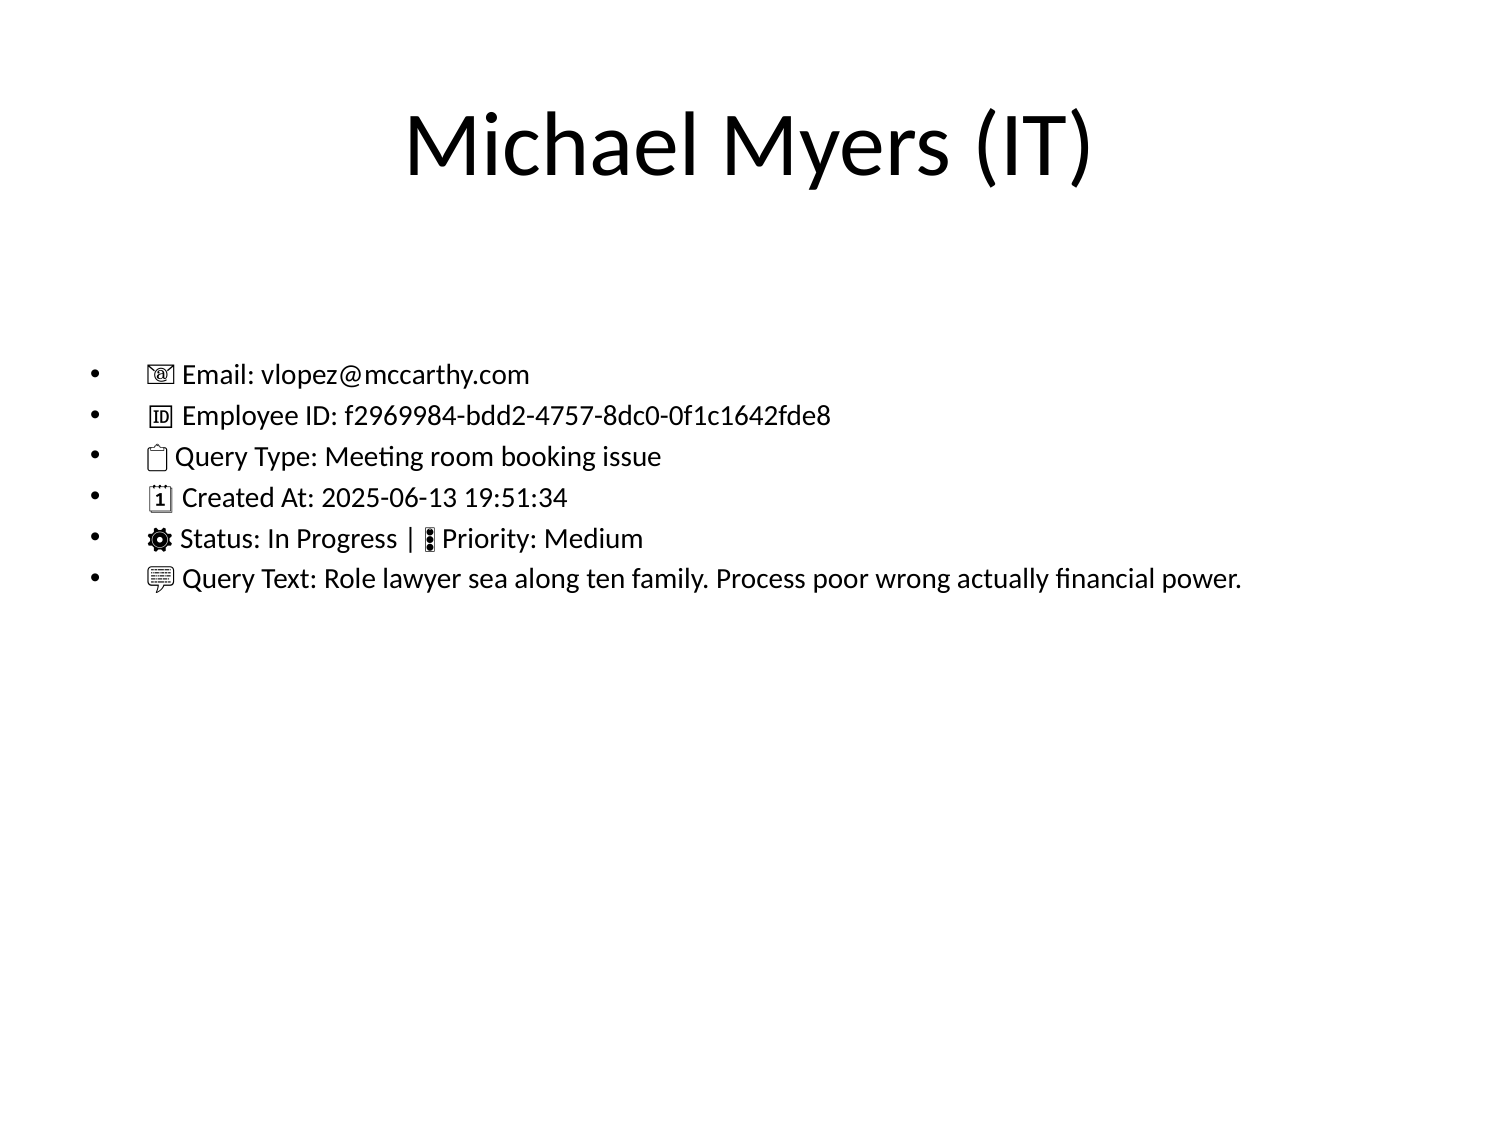

# Michael Myers (IT)

📧 Email: vlopez@mccarthy.com
🆔 Employee ID: f2969984-bdd2-4757-8dc0-0f1c1642fde8
📋 Query Type: Meeting room booking issue
🗓 Created At: 2025-06-13 19:51:34
⚙ Status: In Progress | 🚦 Priority: Medium
💬 Query Text: Role lawyer sea along ten family. Process poor wrong actually financial power.